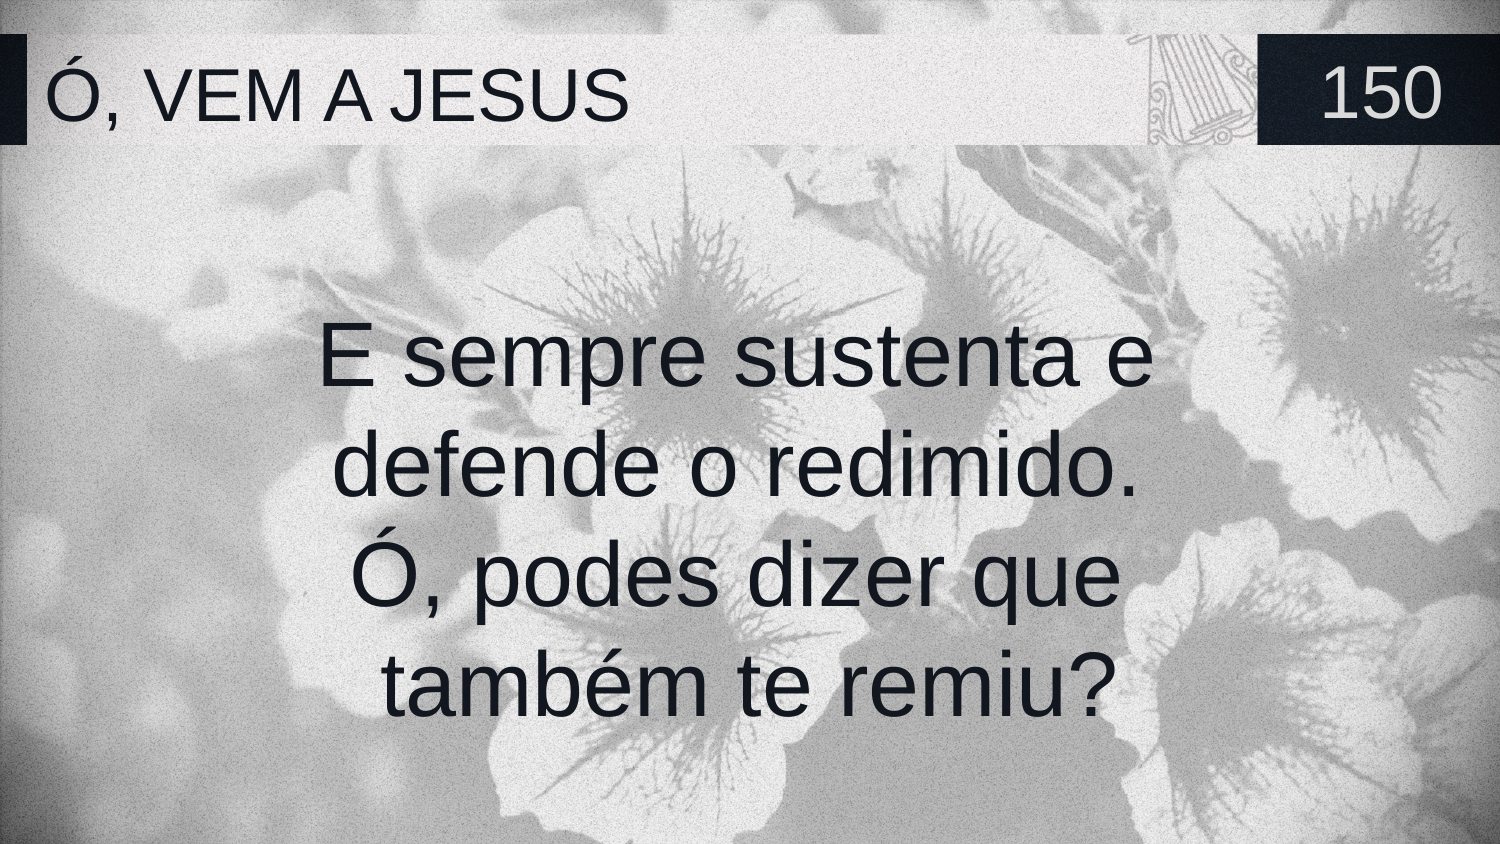

# Ó, VEM A JESUS
150
E sempre sustenta e
defende o redimido.
Ó, podes dizer que
também te remiu?